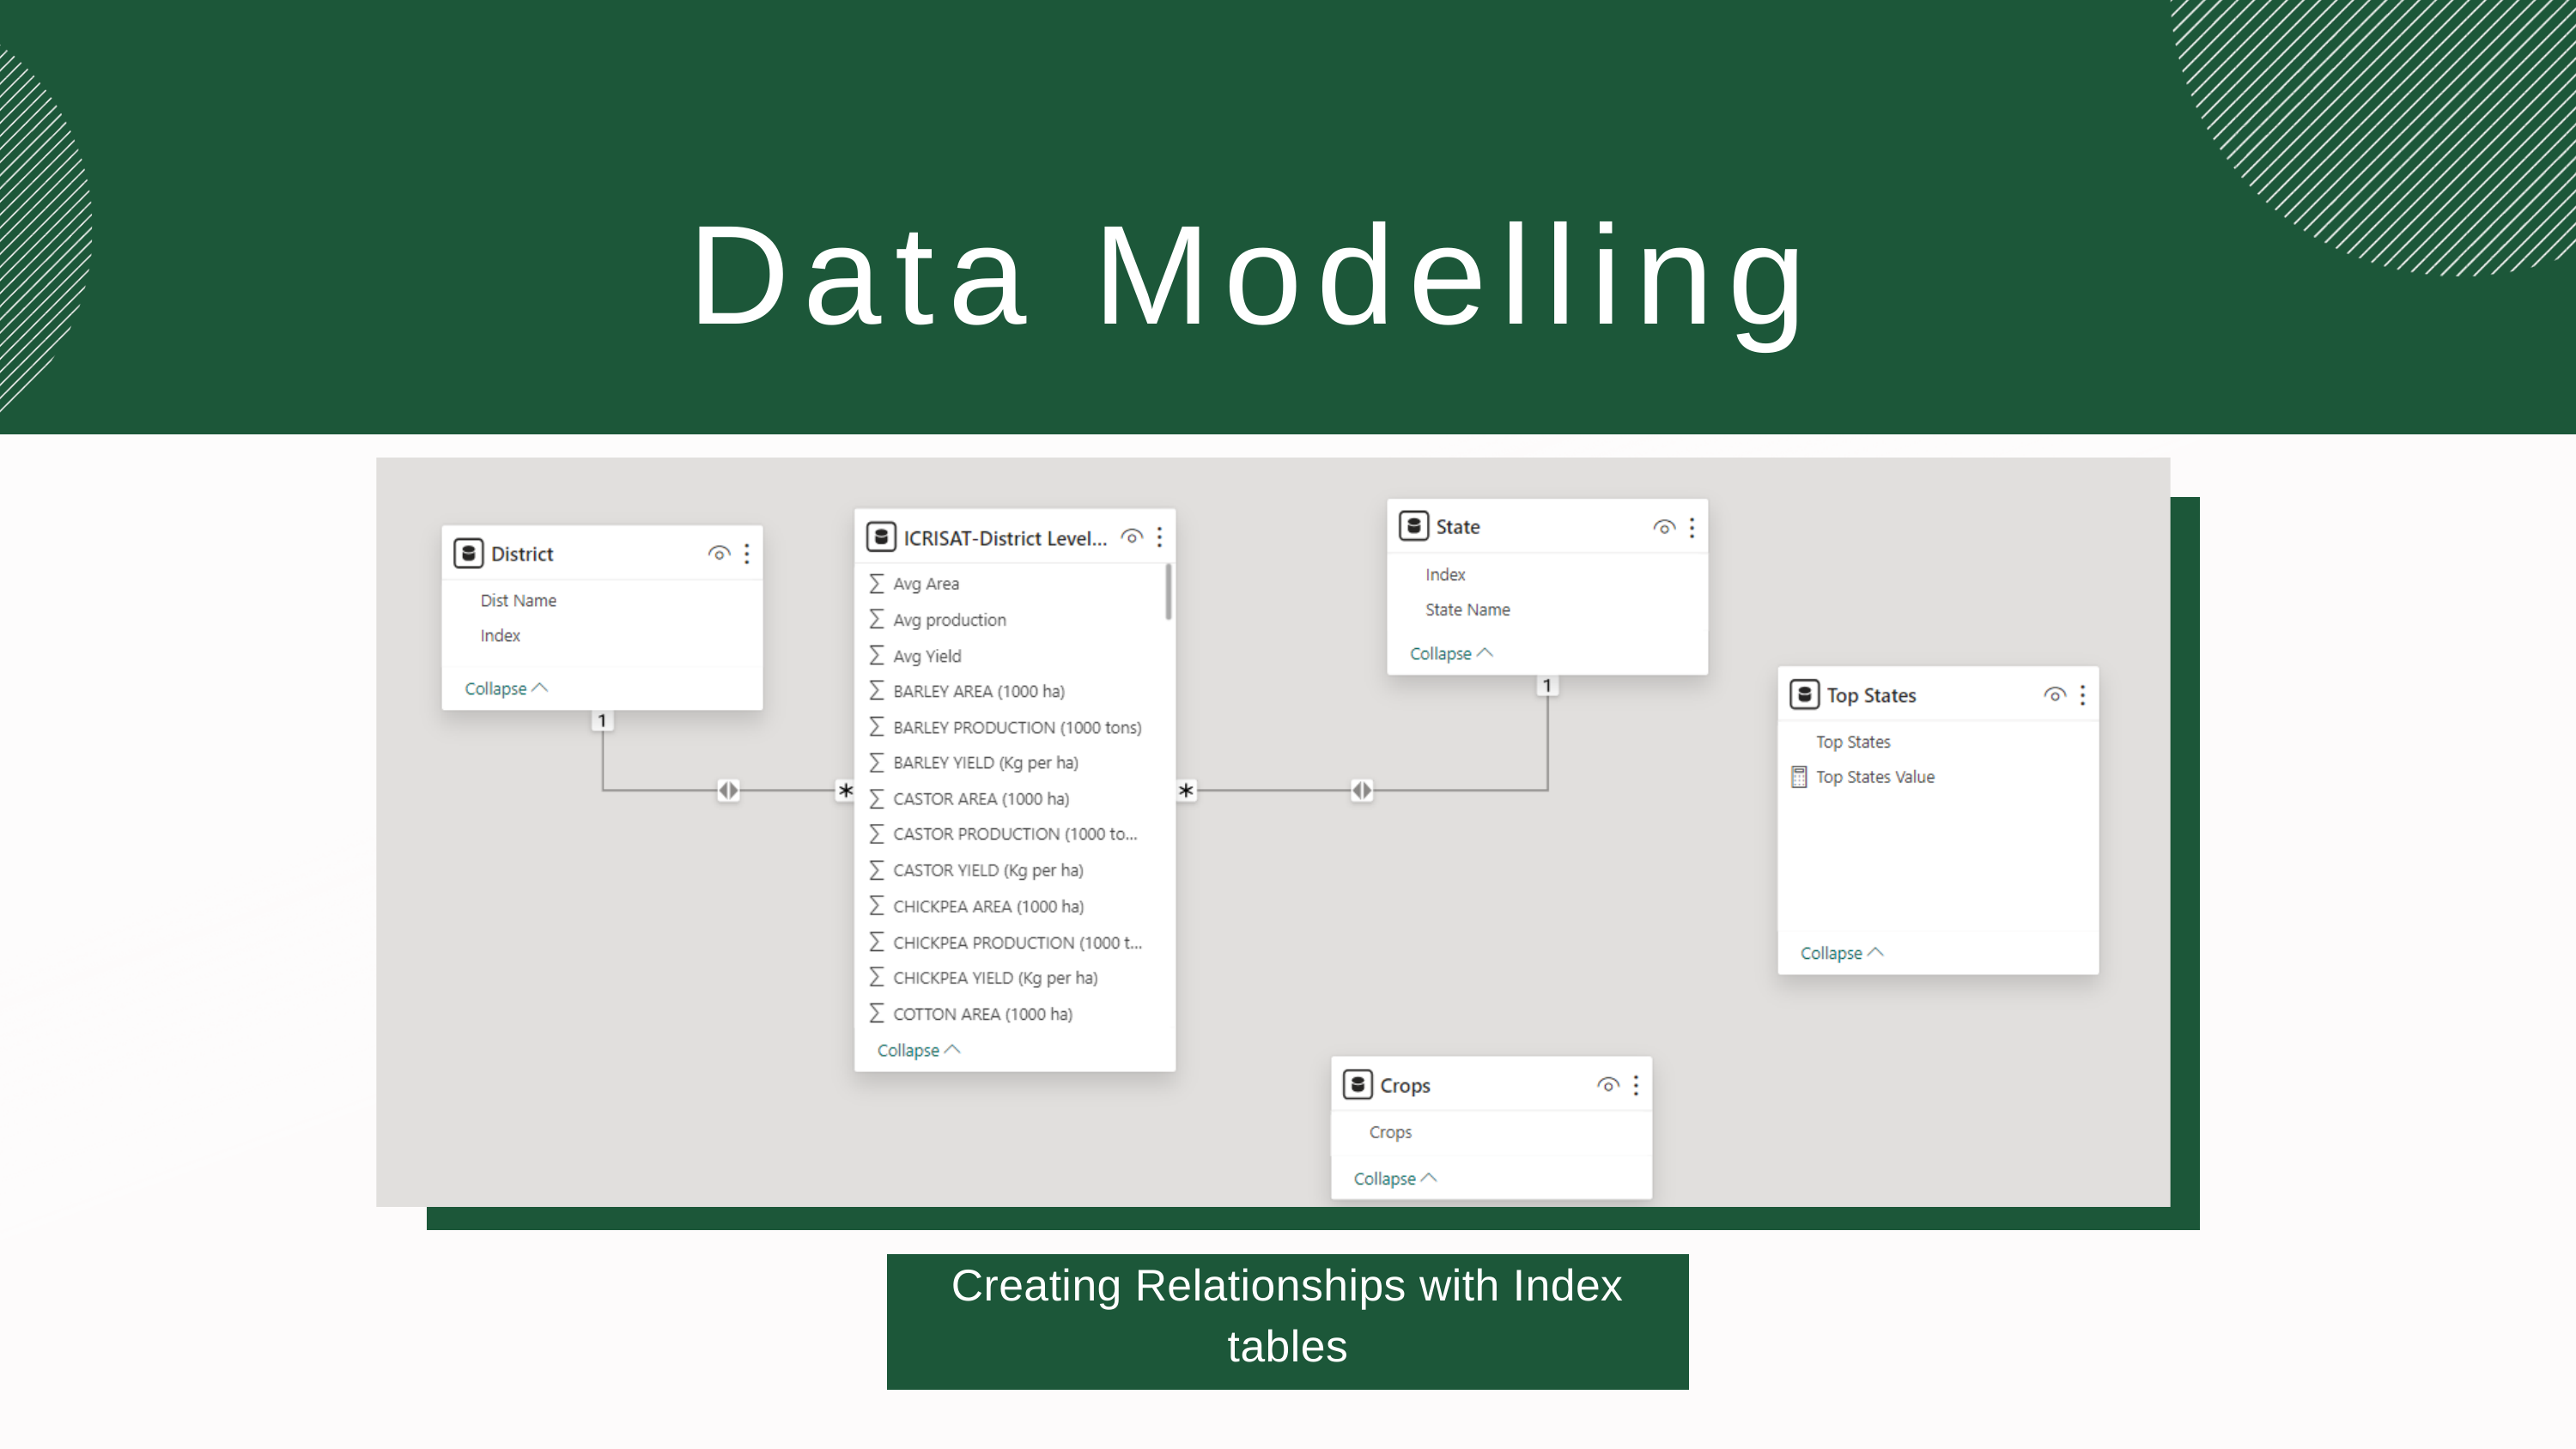

Data Modelling

Creating Relationships with Index tables